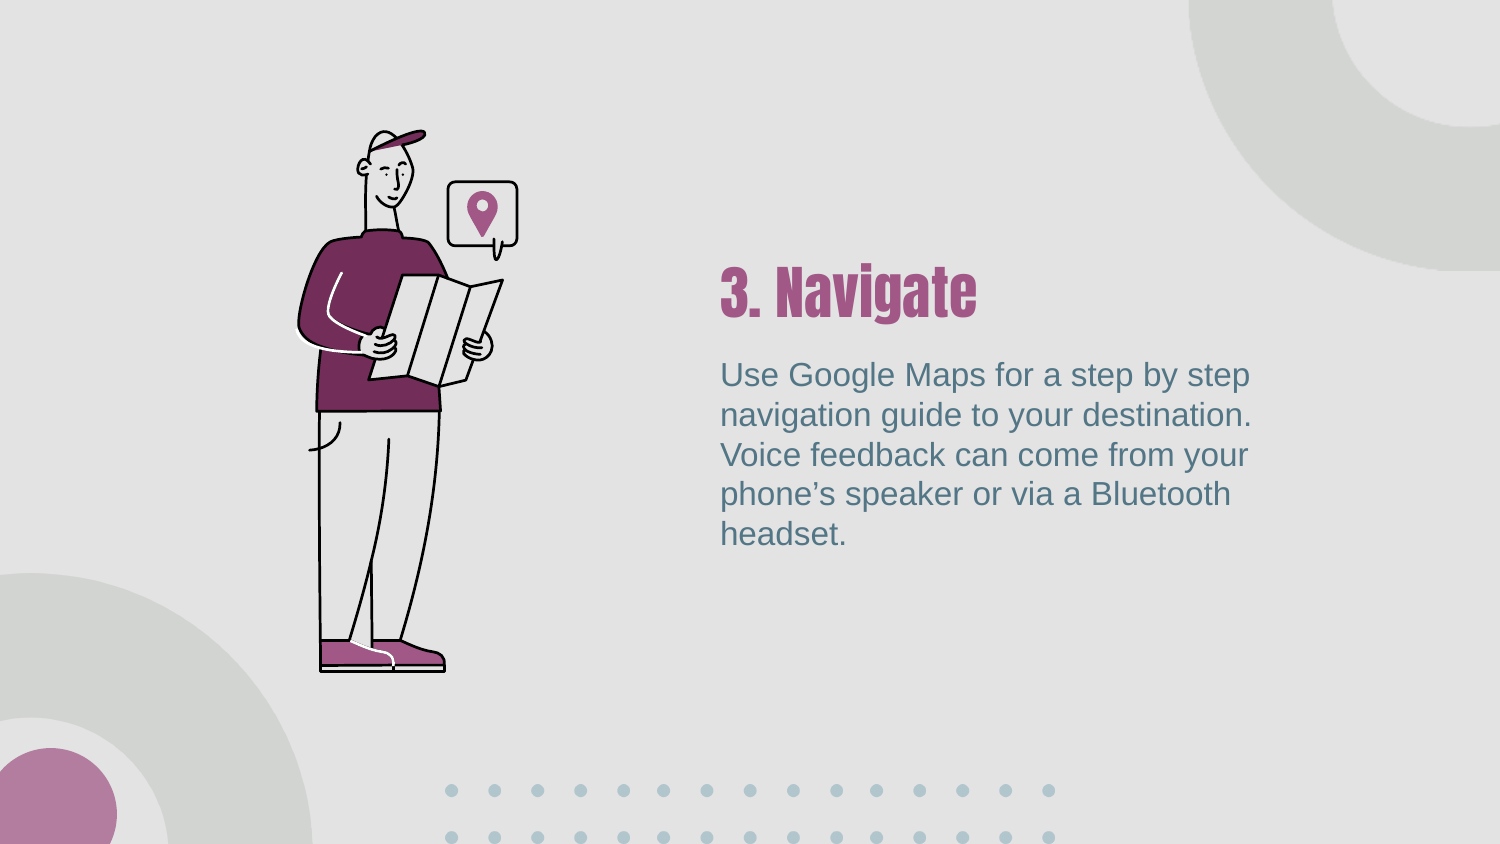

3. Navigate
Use Google Maps for a step by step navigation guide to your destination.
Voice feedback can come from your phone’s speaker or via a Bluetooth headset.